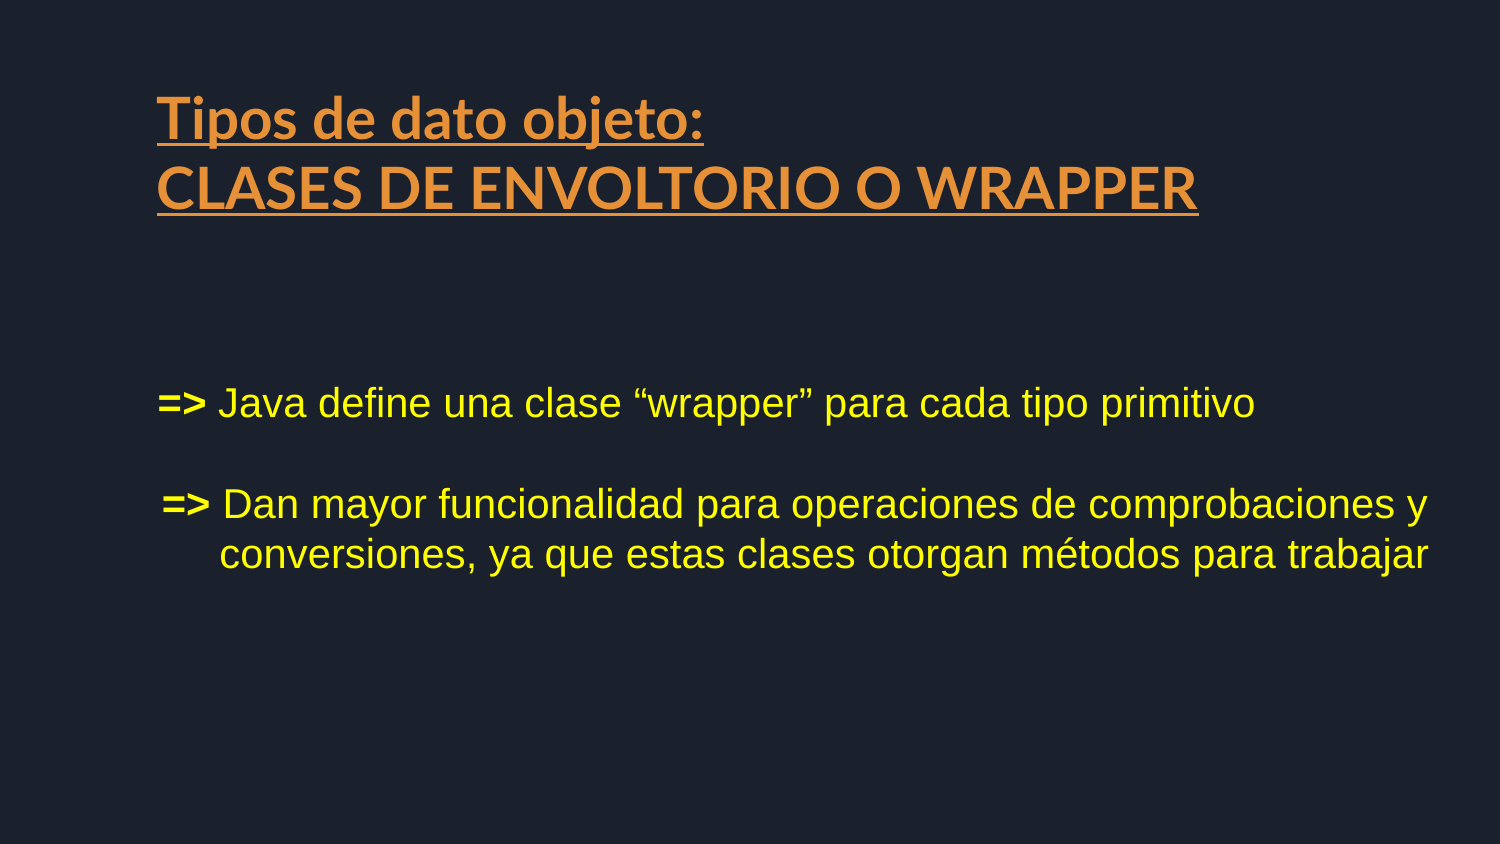

Tipos de dato objeto:
CLASES DE ENVOLTORIO O WRAPPER
=> Java define una clase “wrapper” para cada tipo primitivo

  => Dan mayor funcionalidad para operaciones de comprobaciones y
       conversiones, ya que estas clases otorgan métodos para trabajar